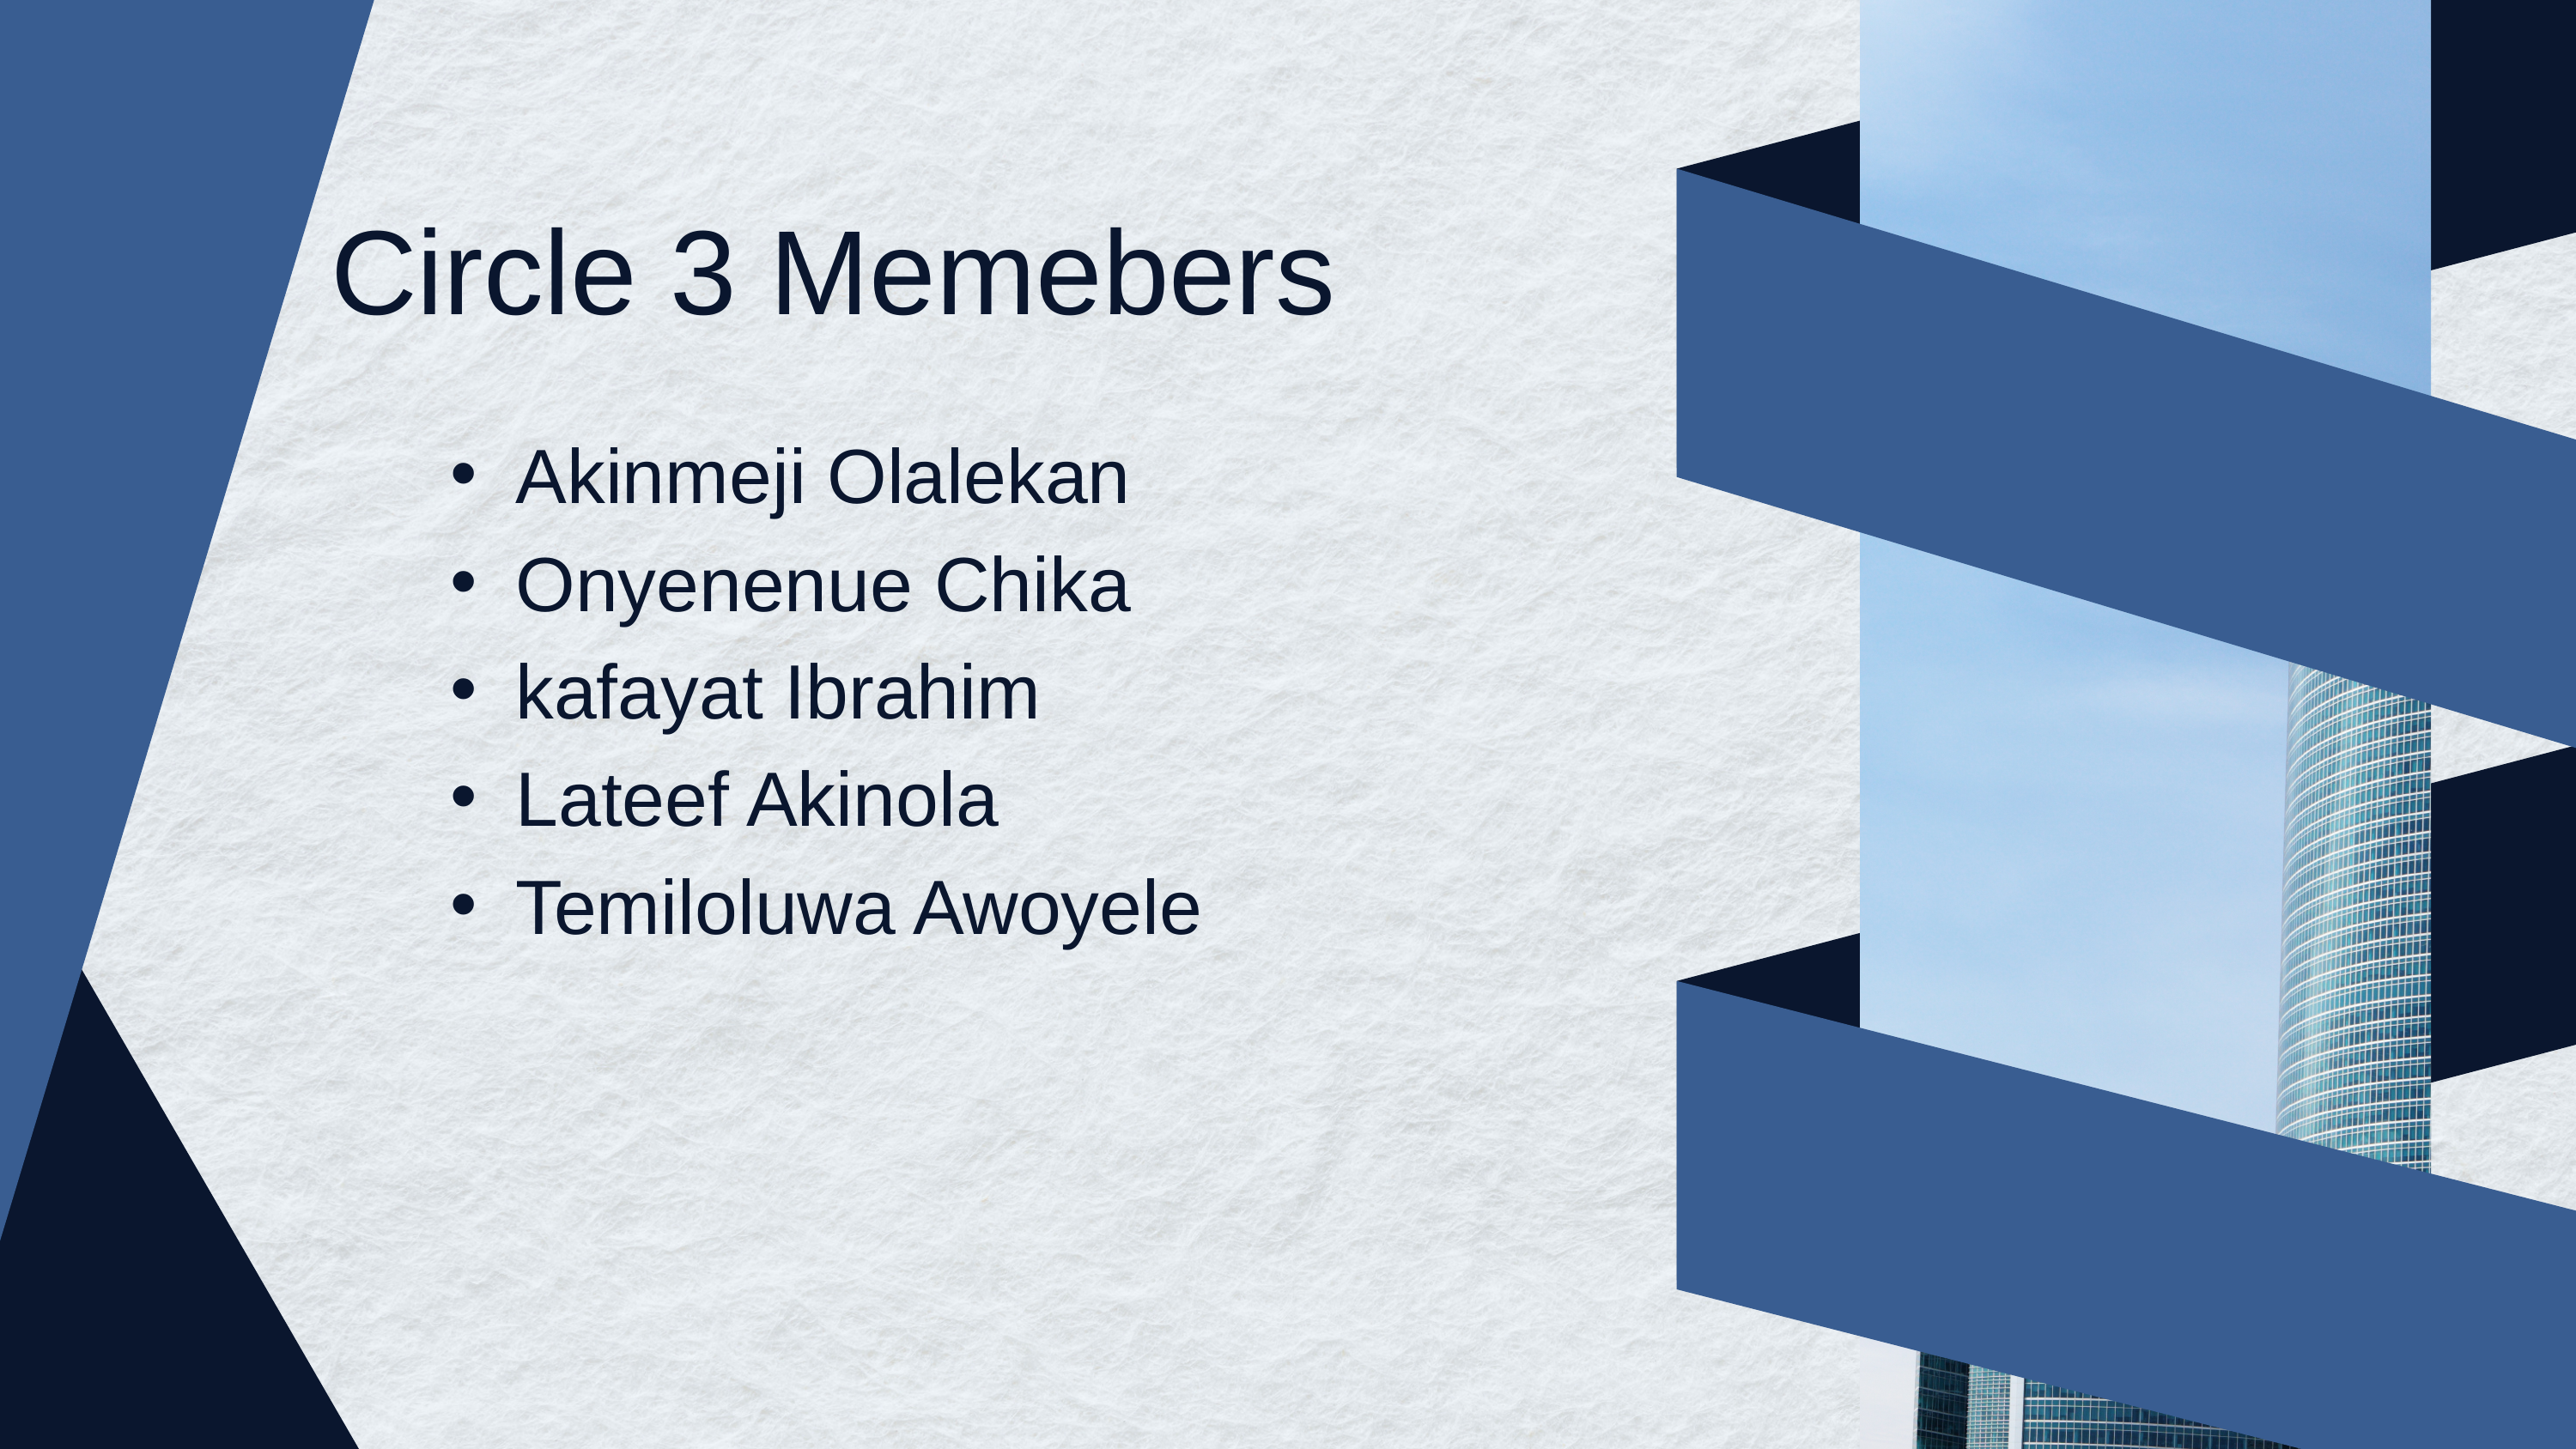

Circle 3 Memebers

Akinmeji Olalekan
Onyenenue Chika
kafayat Ibrahim
Lateef Akinola
Temiloluwa Awoyele